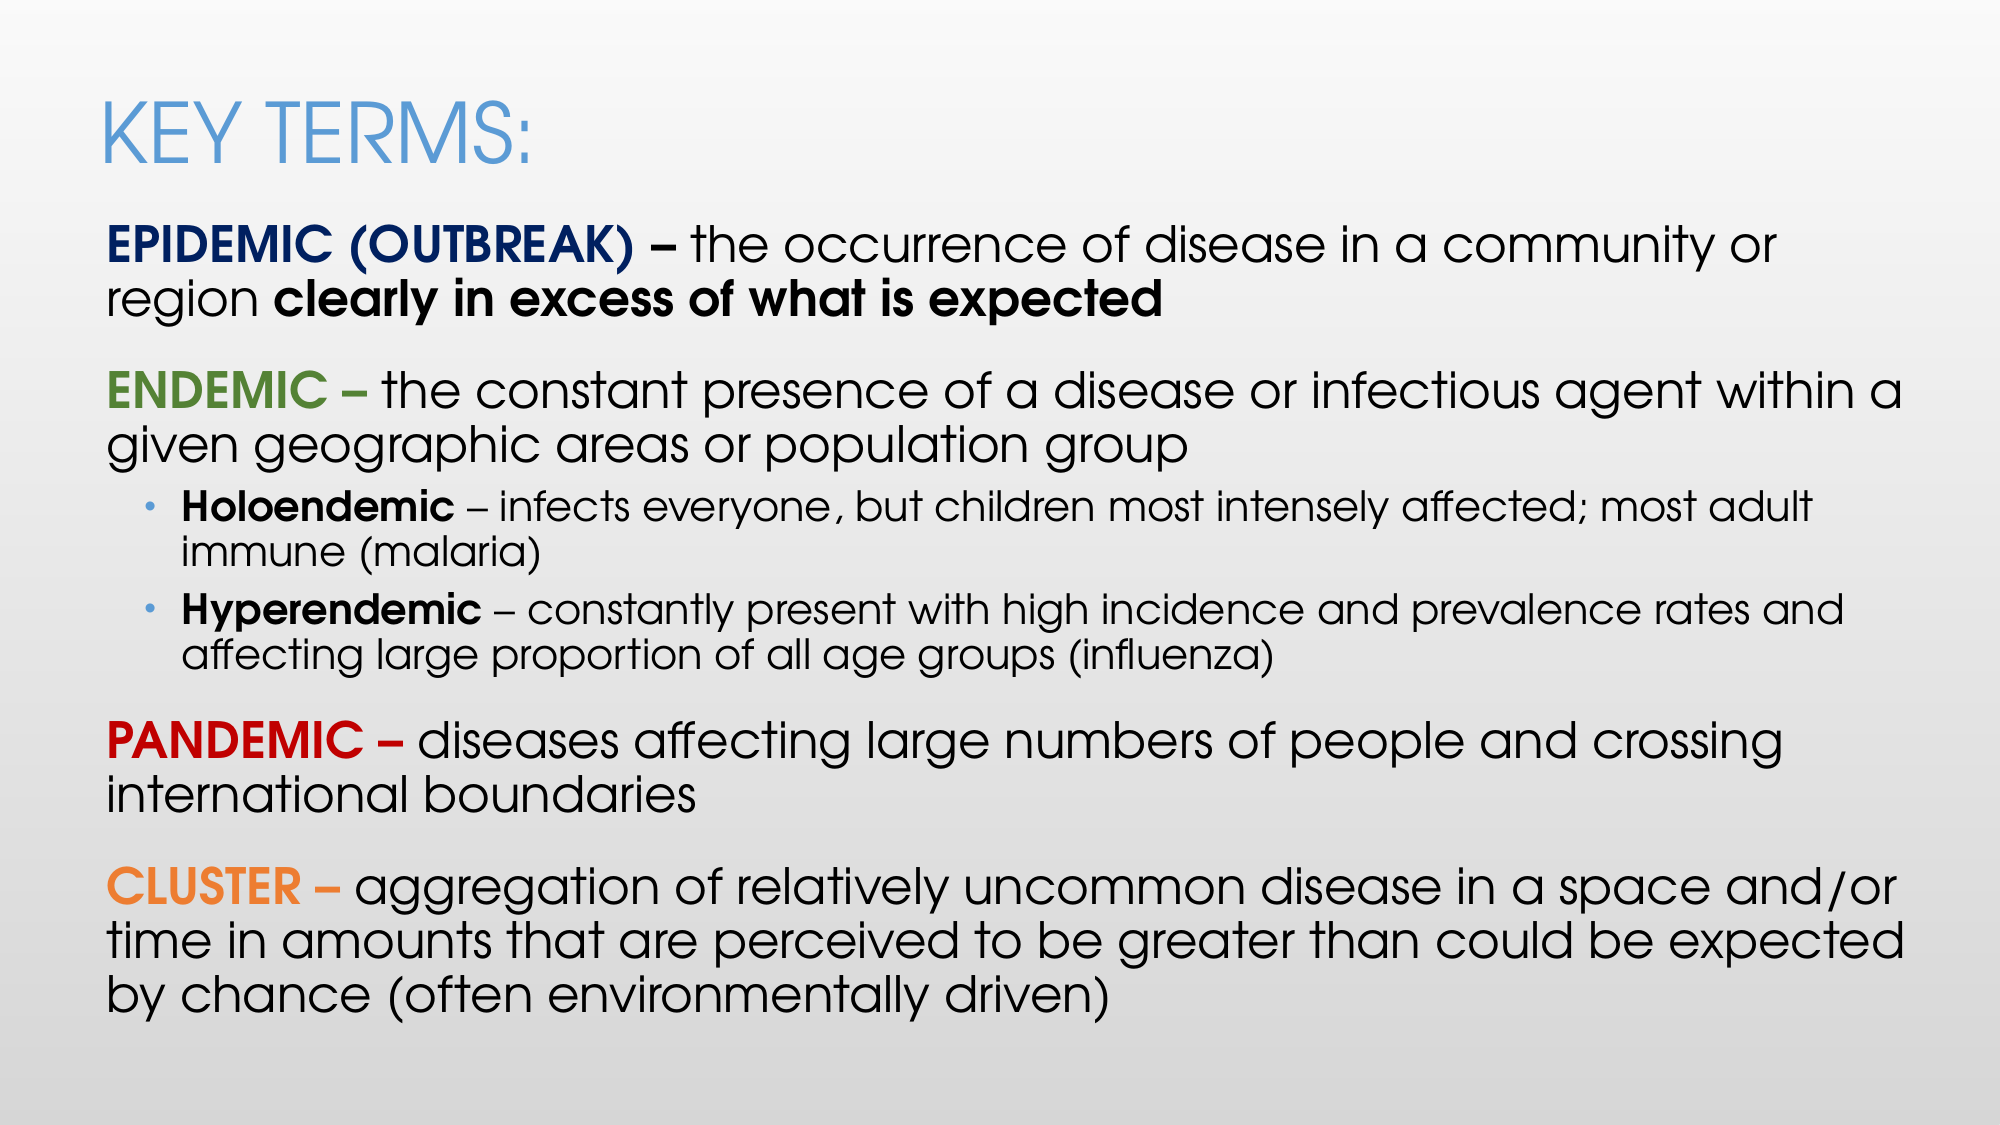

# Key terms:
EPIDEMIC (OUTBREAK) – the occurrence of disease in a community or region clearly in excess of what is expected
ENDEMIC – the constant presence of a disease or infectious agent within a given geographic areas or population group
Holoendemic – infects everyone, but children most intensely affected; most adult immune (malaria)
Hyperendemic – constantly present with high incidence and prevalence rates and affecting large proportion of all age groups (influenza)
PANDEMIC – diseases affecting large numbers of people and crossing international boundaries
CLUSTER – aggregation of relatively uncommon disease in a space and/or time in amounts that are perceived to be greater than could be expected by chance (often environmentally driven)